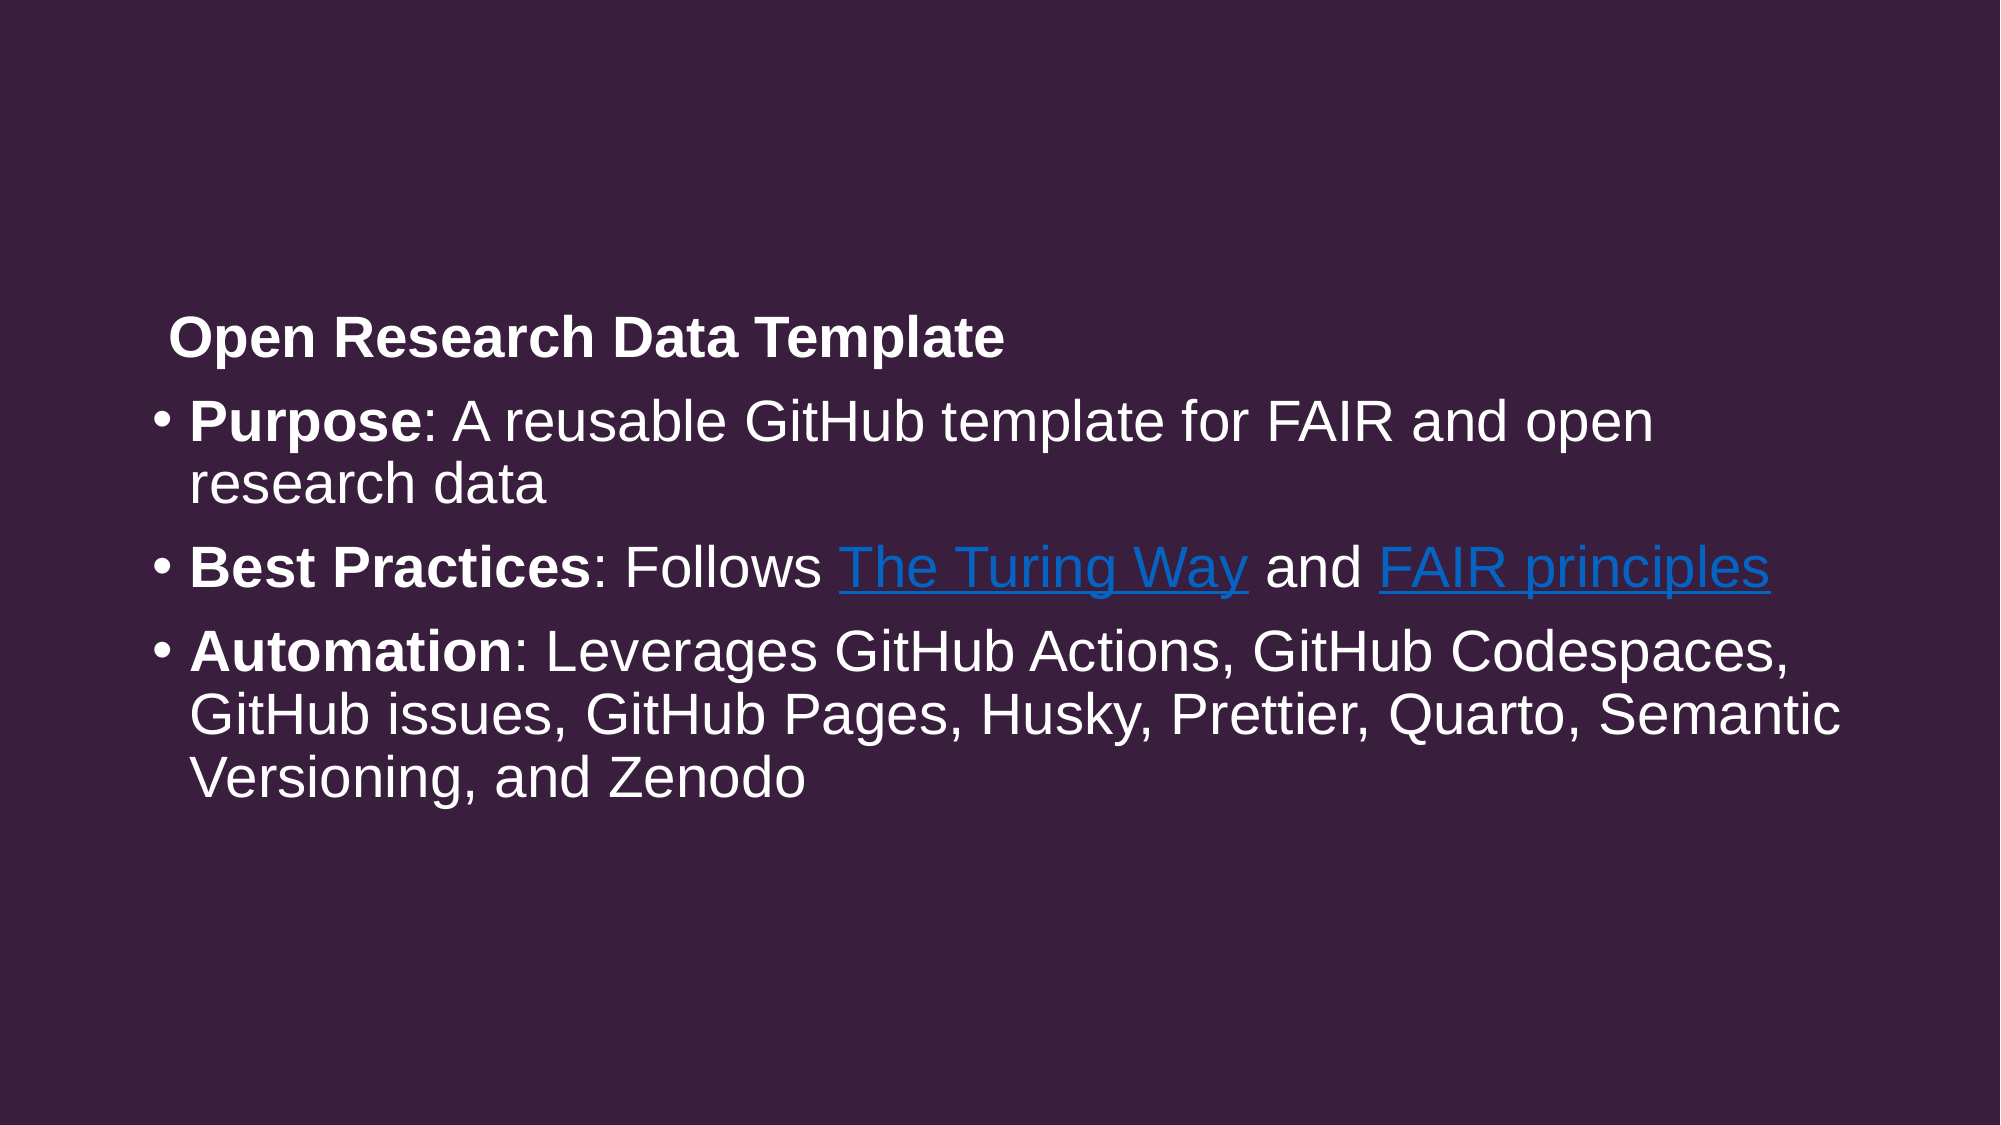

# Open Research Data Template
Purpose: A reusable GitHub template for FAIR and open research data
Best Practices: Follows The Turing Way and FAIR principles
Automation: Leverages GitHub Actions, GitHub Codespaces, GitHub issues, GitHub Pages, Husky, Prettier, Quarto, Semantic Versioning, and Zenodo